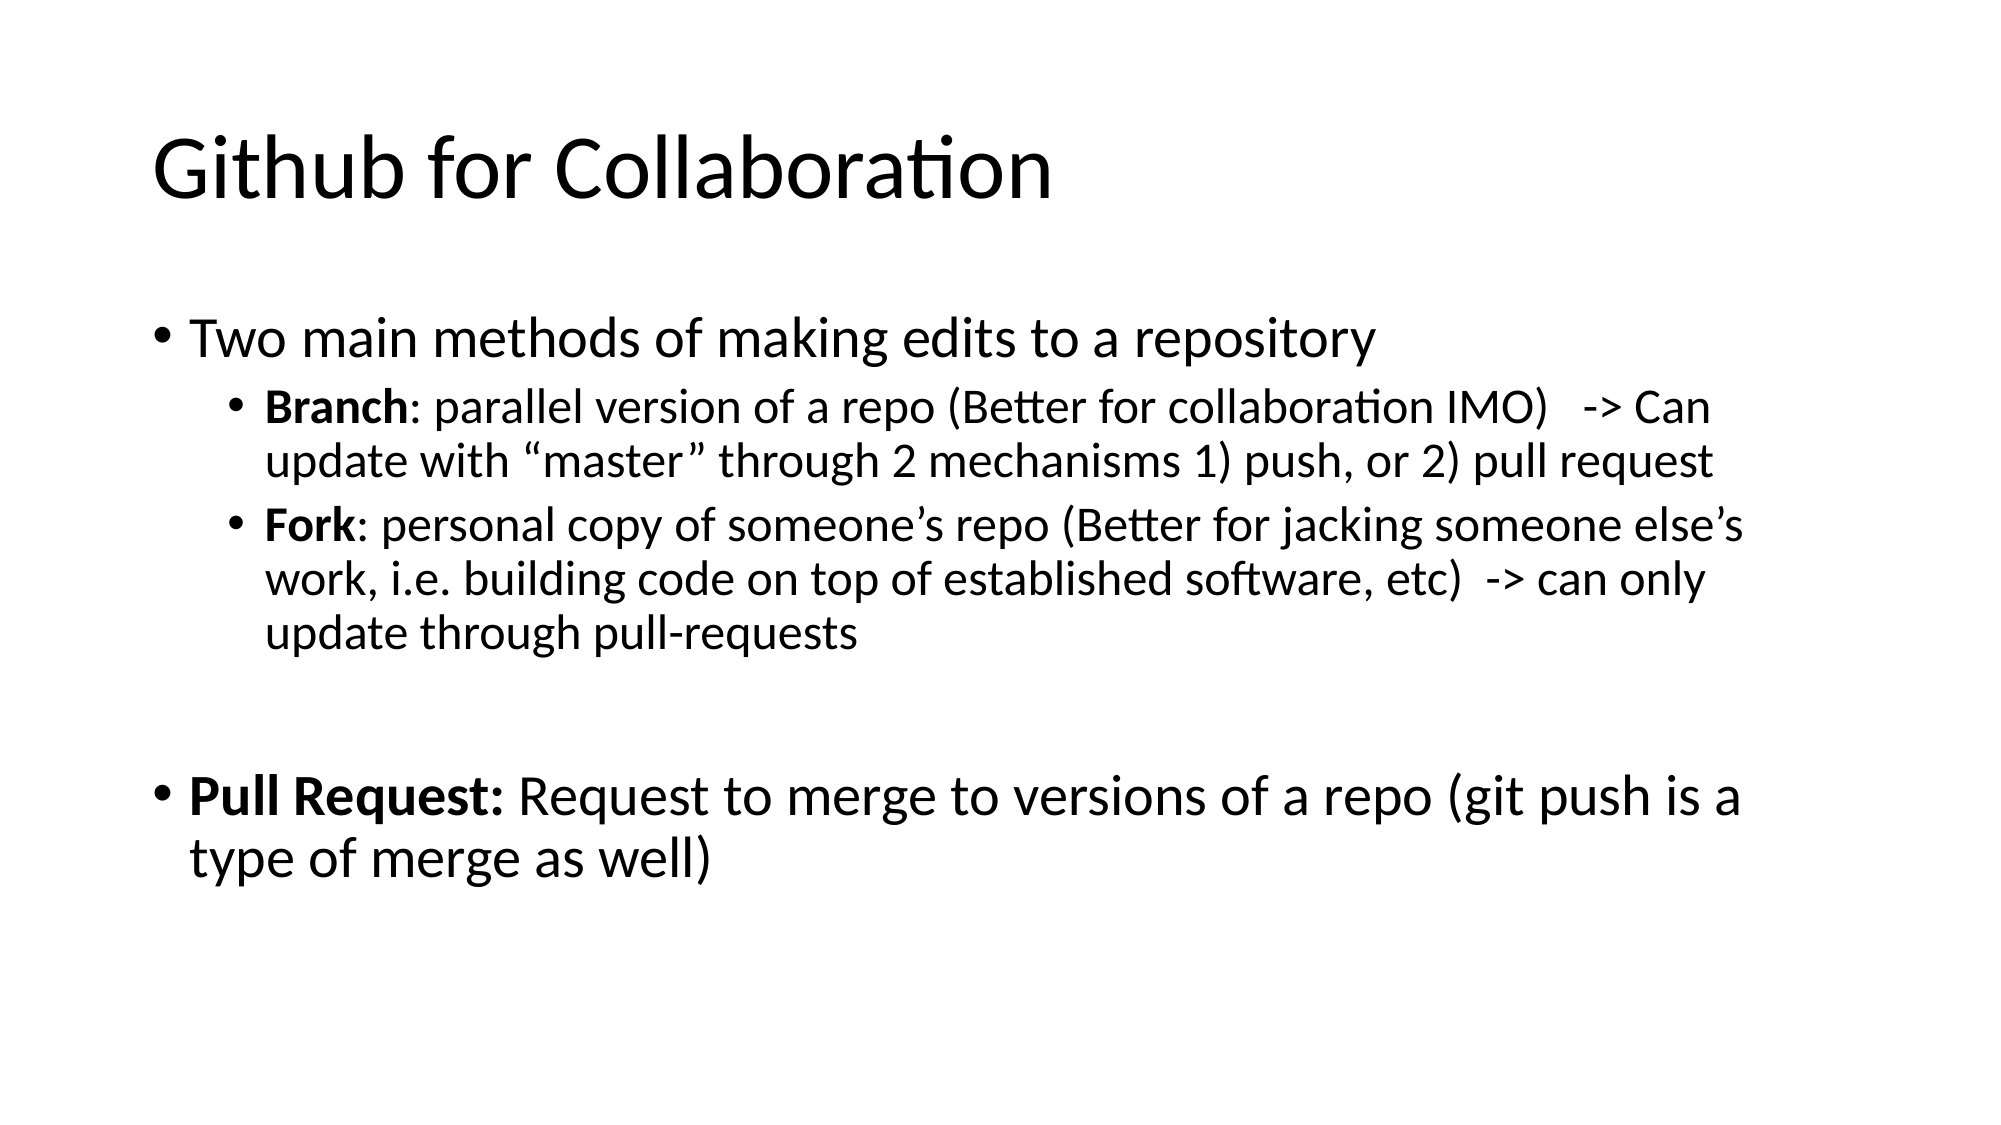

# Github for Collaboration
Two main methods of making edits to a repository
Branch: parallel version of a repo (Better for collaboration IMO)   -> Can update with “master” through 2 mechanisms 1) push, or 2) pull request
Fork: personal copy of someone’s repo (Better for jacking someone else’s work, i.e. building code on top of established software, etc)  -> can only update through pull-requests

Pull Request: Request to merge to versions of a repo (git push is a type of merge as well)